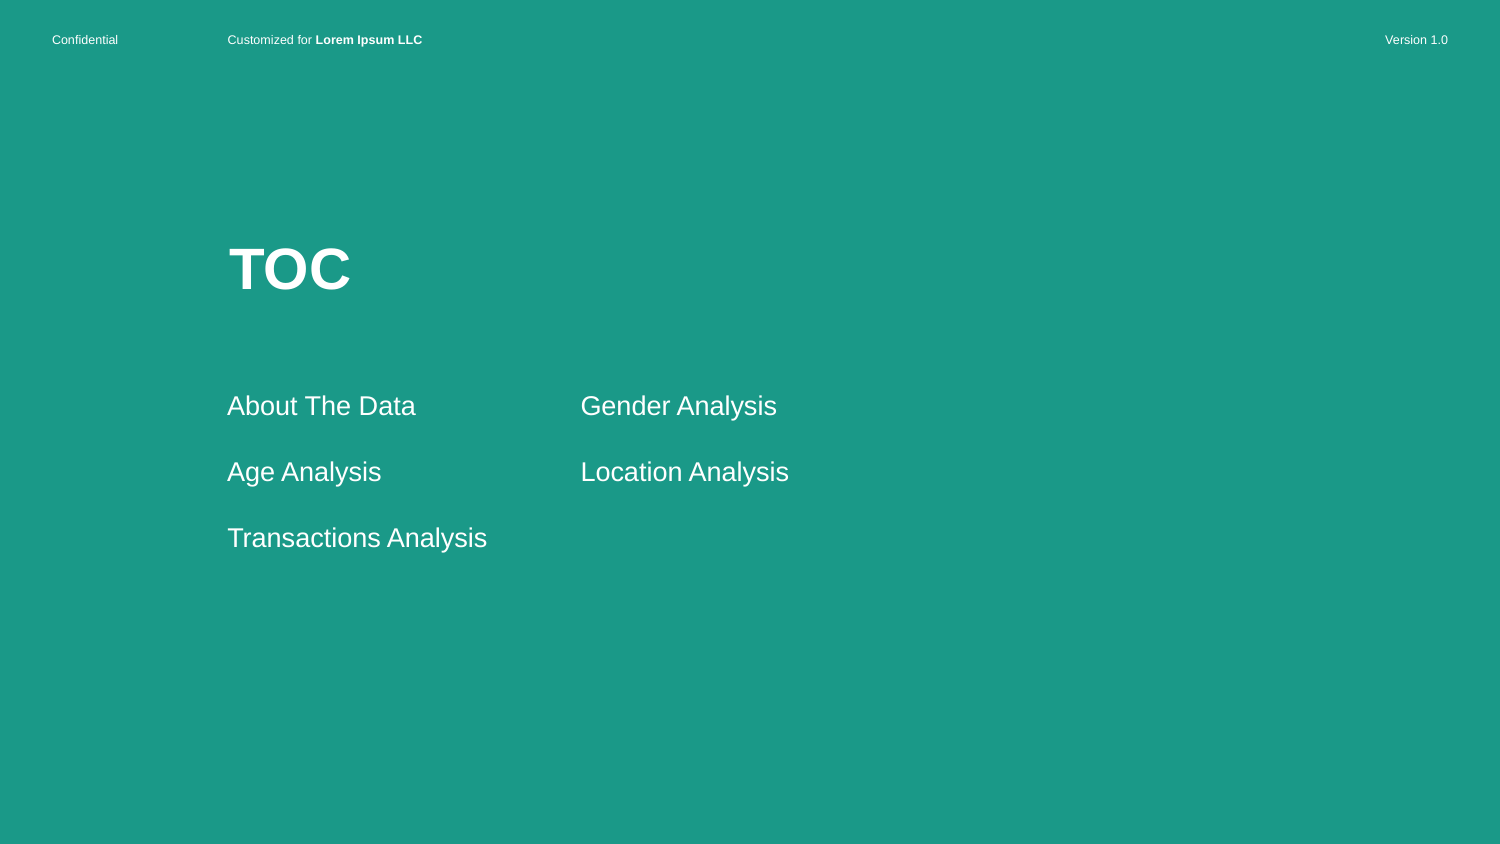

# TOC
About The Data
Gender Analysis
Age Analysis
Location Analysis
Transactions Analysis